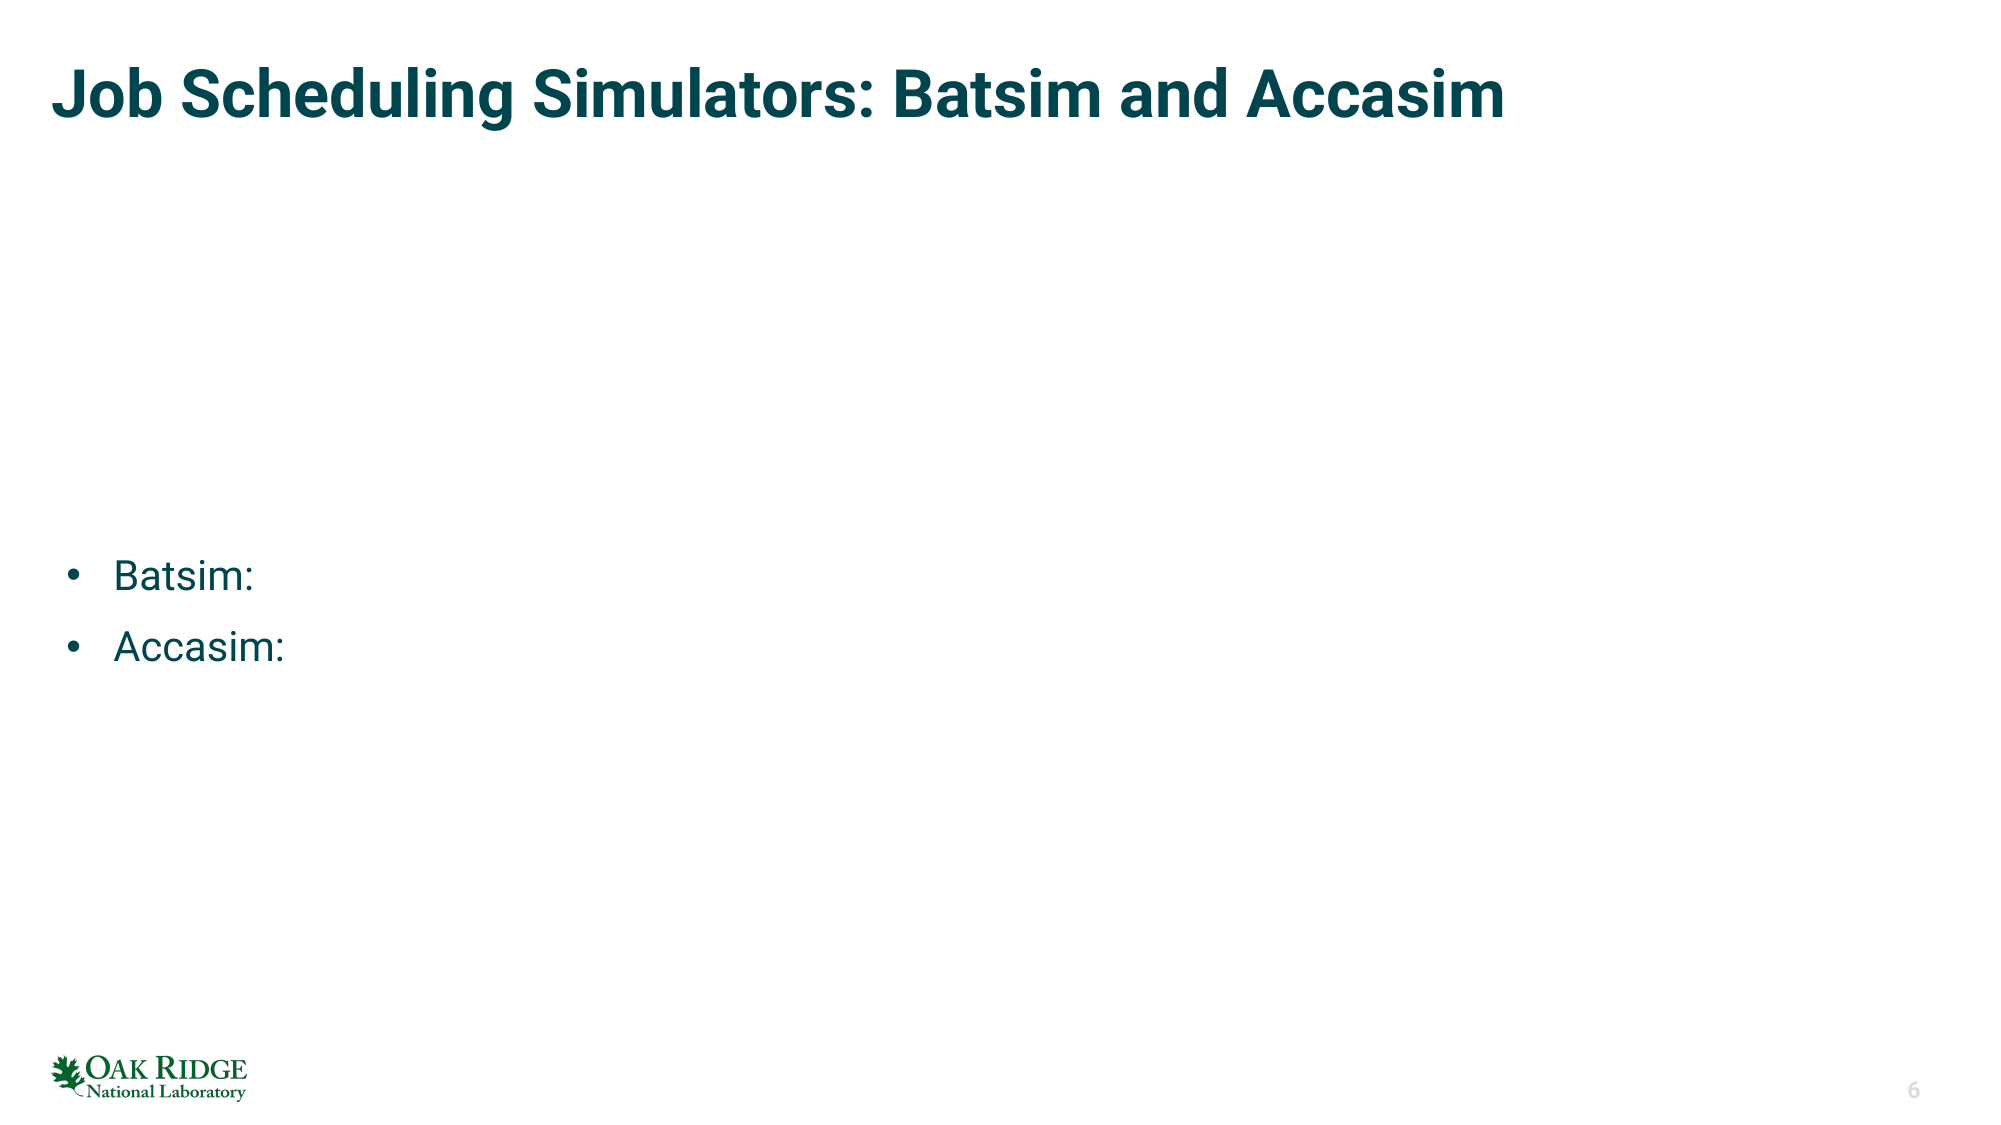

# Job Scheduling Simulators: Batsim and Accasim
Batsim:
Accasim: